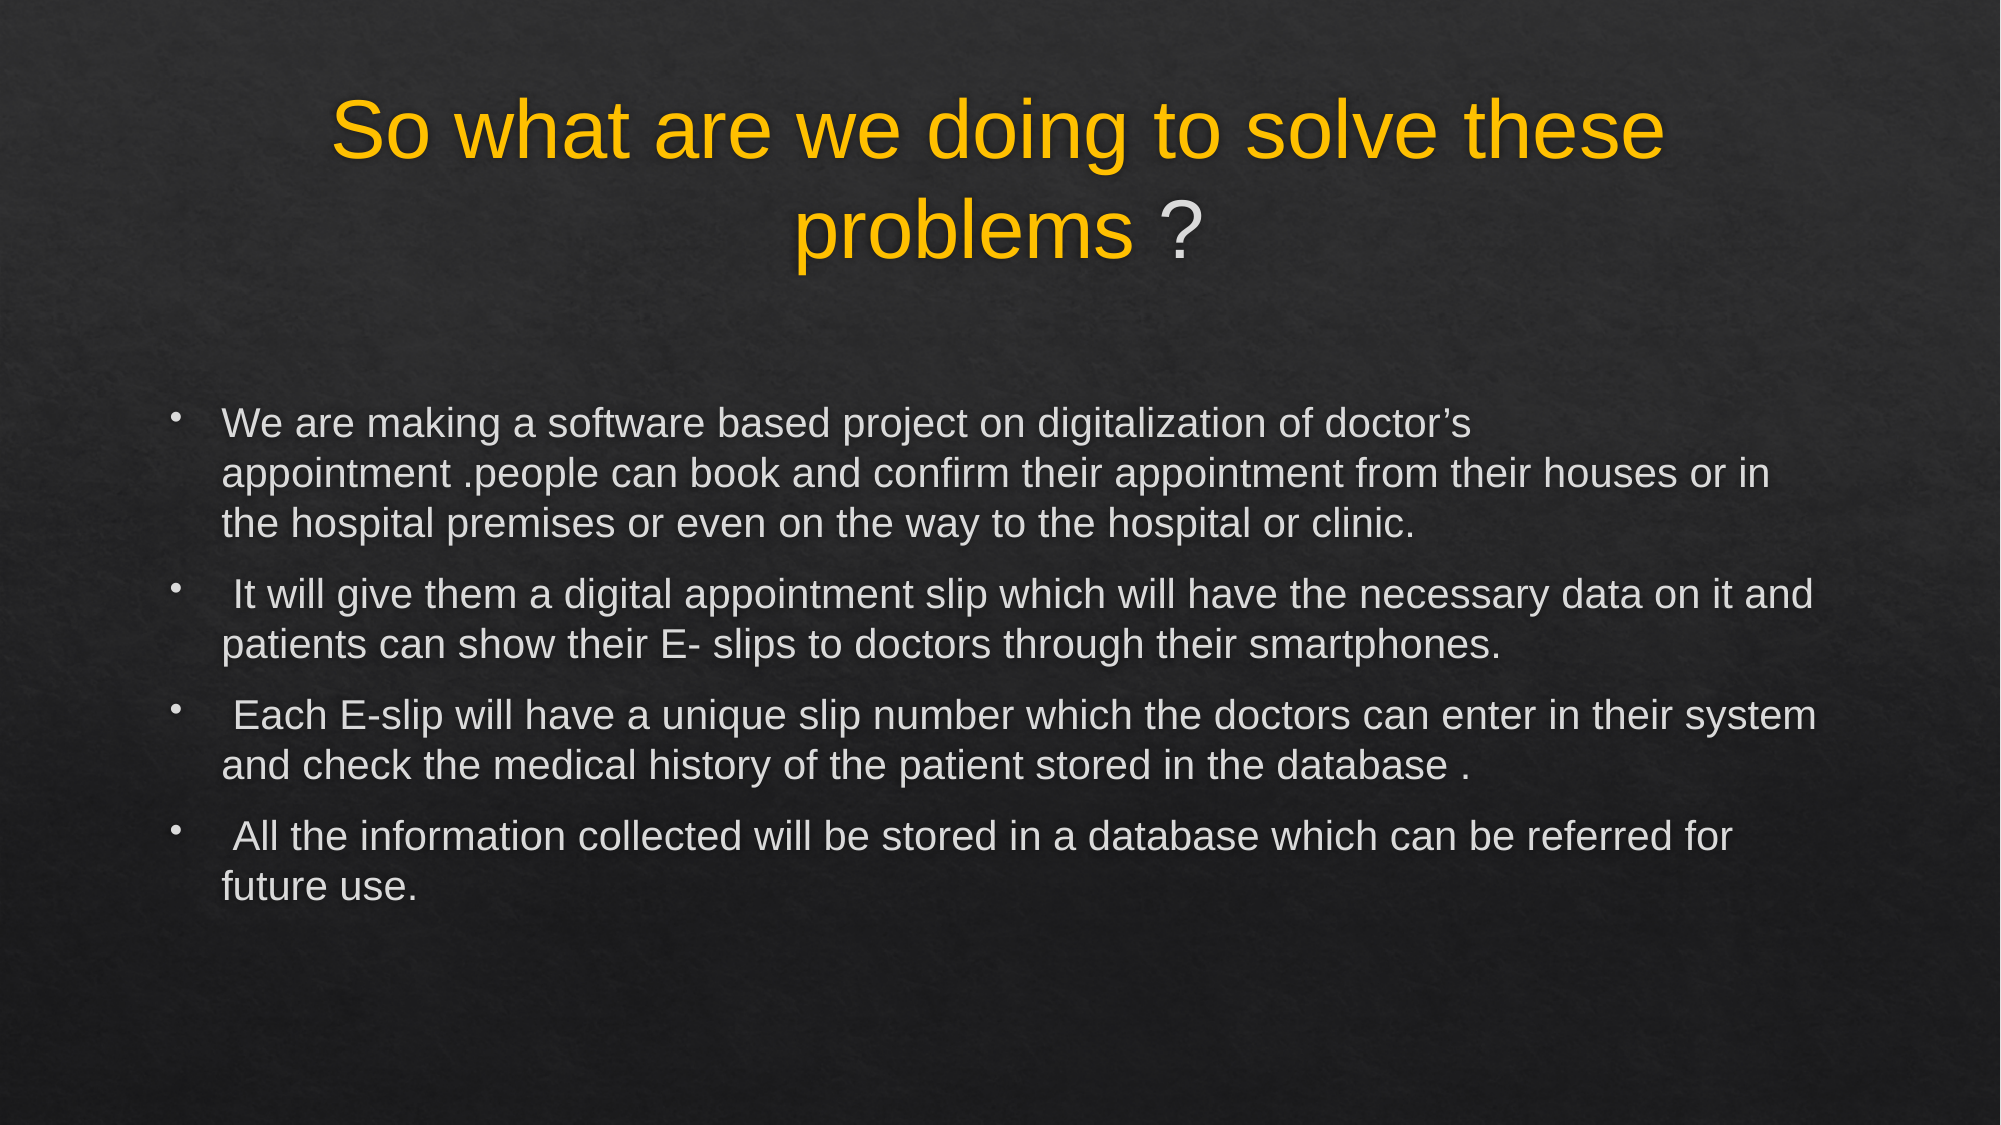

# So what are we doing to solve these problems ?
We are making a software based project on digitalization of doctor’s appointment .people can book and confirm their appointment from their houses or in the hospital premises or even on the way to the hospital or clinic.
 It will give them a digital appointment slip which will have the necessary data on it and patients can show their E- slips to doctors through their smartphones.
 Each E-slip will have a unique slip number which the doctors can enter in their system and check the medical history of the patient stored in the database .
 All the information collected will be stored in a database which can be referred for future use.